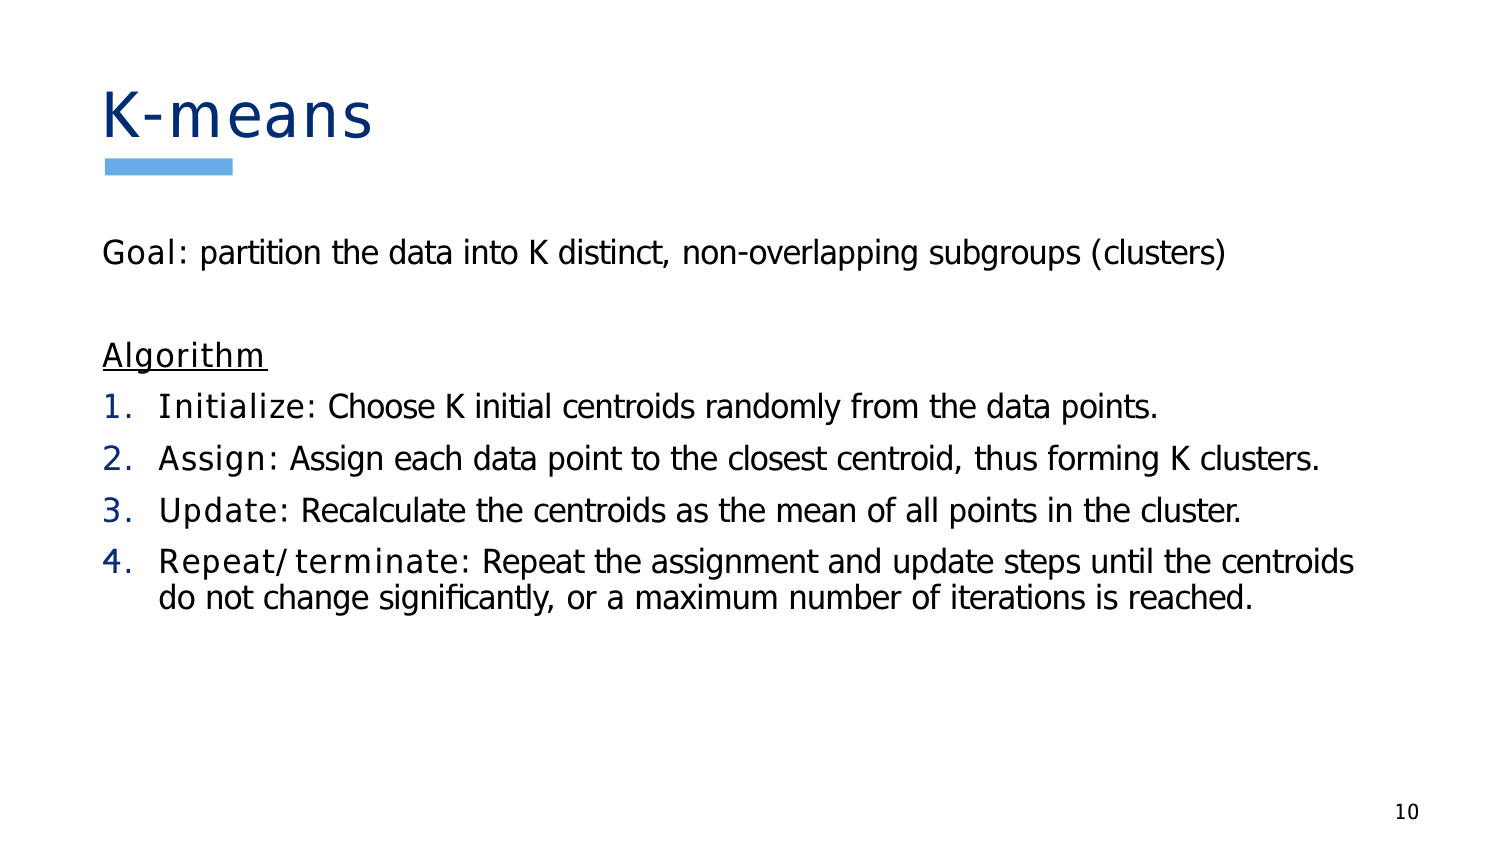

# K-means
Goal: partition the data into K distinct, non-overlapping subgroups (clusters)

Algorithm
Initialize: Choose K initial centroids randomly from the data points.
Assign: Assign each data point to the closest centroid, thus forming K clusters.
Update: Recalculate the centroids as the mean of all points in the cluster.
Repeat/terminate: Repeat the assignment and update steps until the centroids do not change significantly, or a maximum number of iterations is reached.